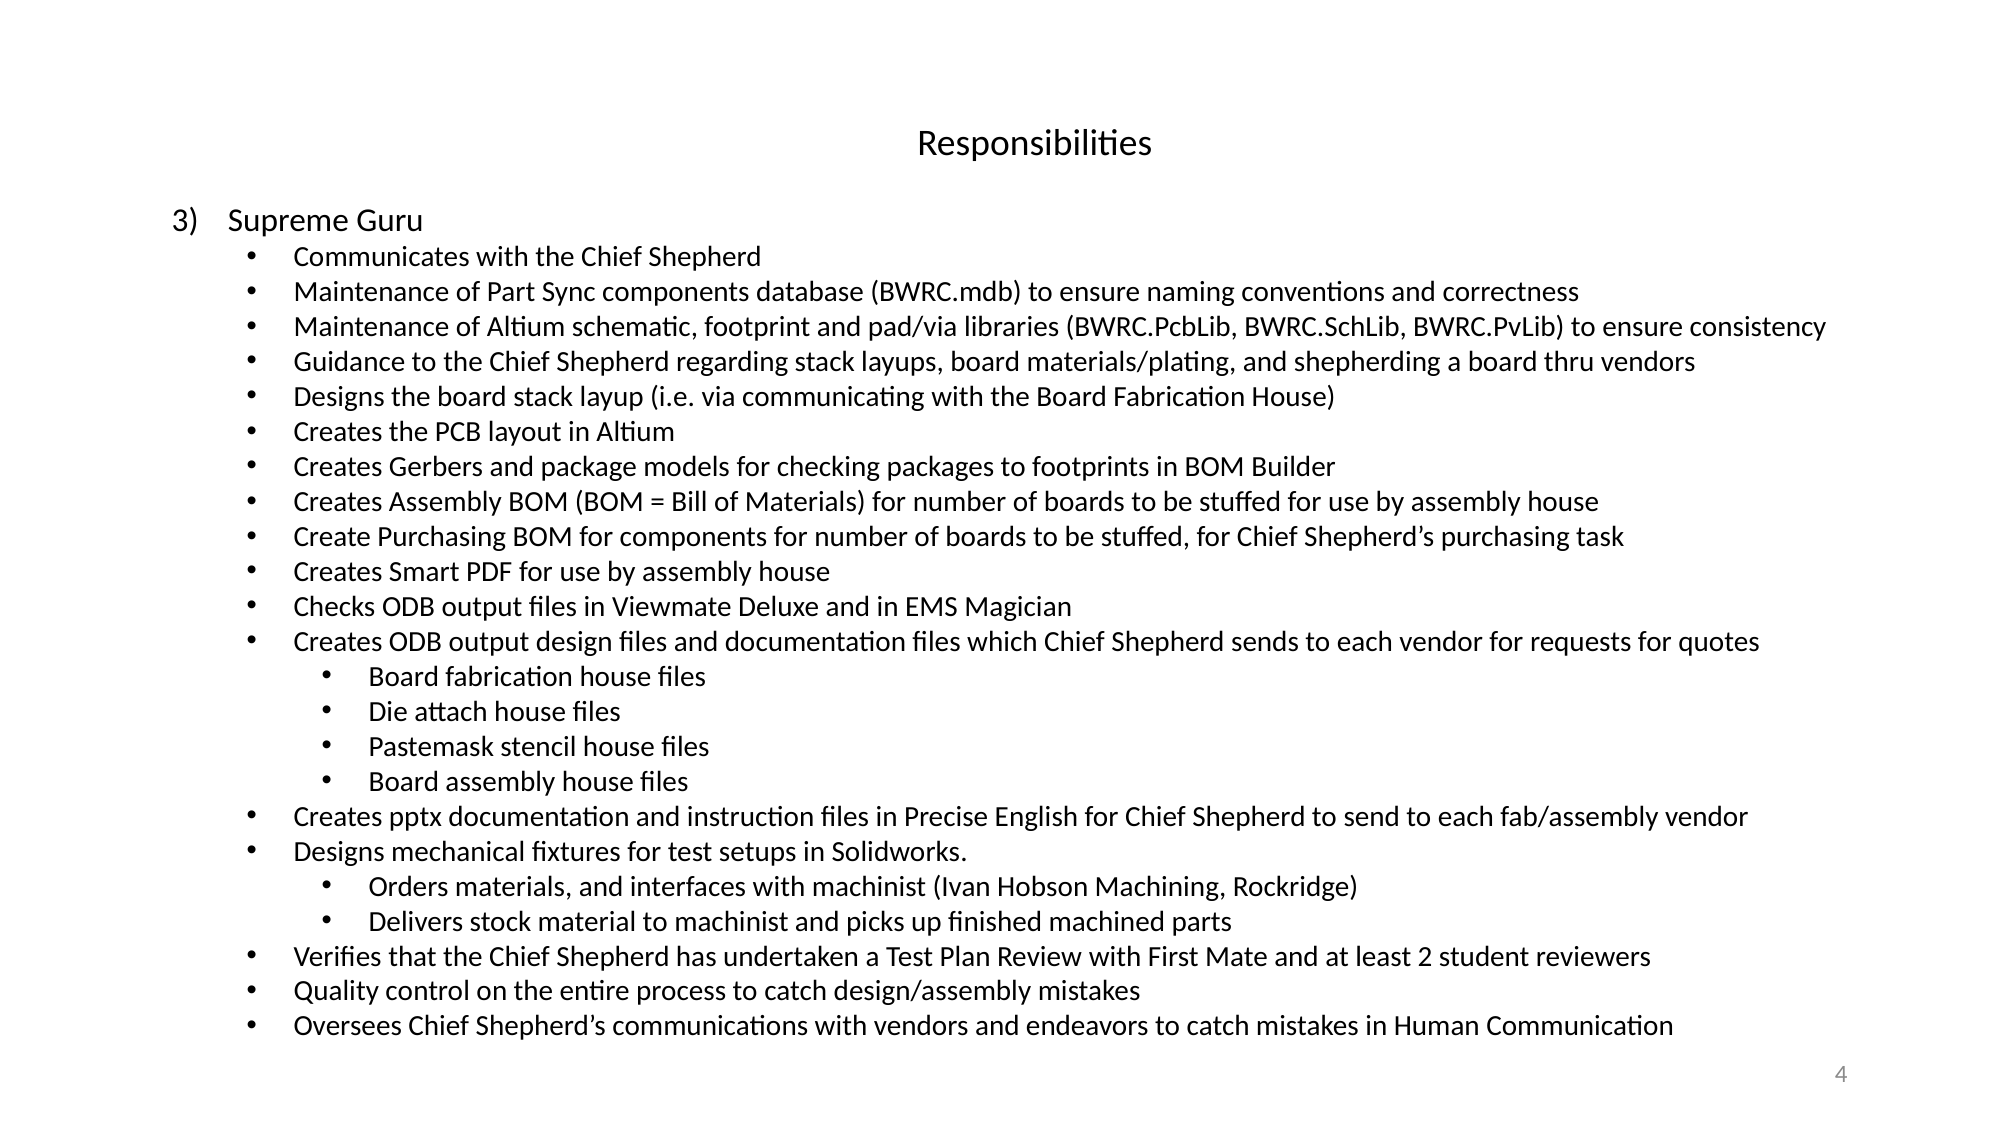

Responsibilities

Supreme Guru
Communicates with the Chief Shepherd
Maintenance of Part Sync components database (BWRC.mdb) to ensure naming conventions and correctness
Maintenance of Altium schematic, footprint and pad/via libraries (BWRC.PcbLib, BWRC.SchLib, BWRC.PvLib) to ensure consistency
Guidance to the Chief Shepherd regarding stack layups, board materials/plating, and shepherding a board thru vendors
Designs the board stack layup (i.e. via communicating with the Board Fabrication House)
Creates the PCB layout in Altium
Creates Gerbers and package models for checking packages to footprints in BOM Builder
Creates Assembly BOM (BOM = Bill of Materials) for number of boards to be stuffed for use by assembly house
Create Purchasing BOM for components for number of boards to be stuffed, for Chief Shepherd’s purchasing task
Creates Smart PDF for use by assembly house
Checks ODB output files in Viewmate Deluxe and in EMS Magician
Creates ODB output design files and documentation files which Chief Shepherd sends to each vendor for requests for quotes
Board fabrication house files
Die attach house files
Pastemask stencil house files
Board assembly house files
Creates pptx documentation and instruction files in Precise English for Chief Shepherd to send to each fab/assembly vendor
Designs mechanical fixtures for test setups in Solidworks.
Orders materials, and interfaces with machinist (Ivan Hobson Machining, Rockridge)
Delivers stock material to machinist and picks up finished machined parts
Verifies that the Chief Shepherd has undertaken a Test Plan Review with First Mate and at least 2 student reviewers
Quality control on the entire process to catch design/assembly mistakes
Oversees Chief Shepherd’s communications with vendors and endeavors to catch mistakes in Human Communication

4